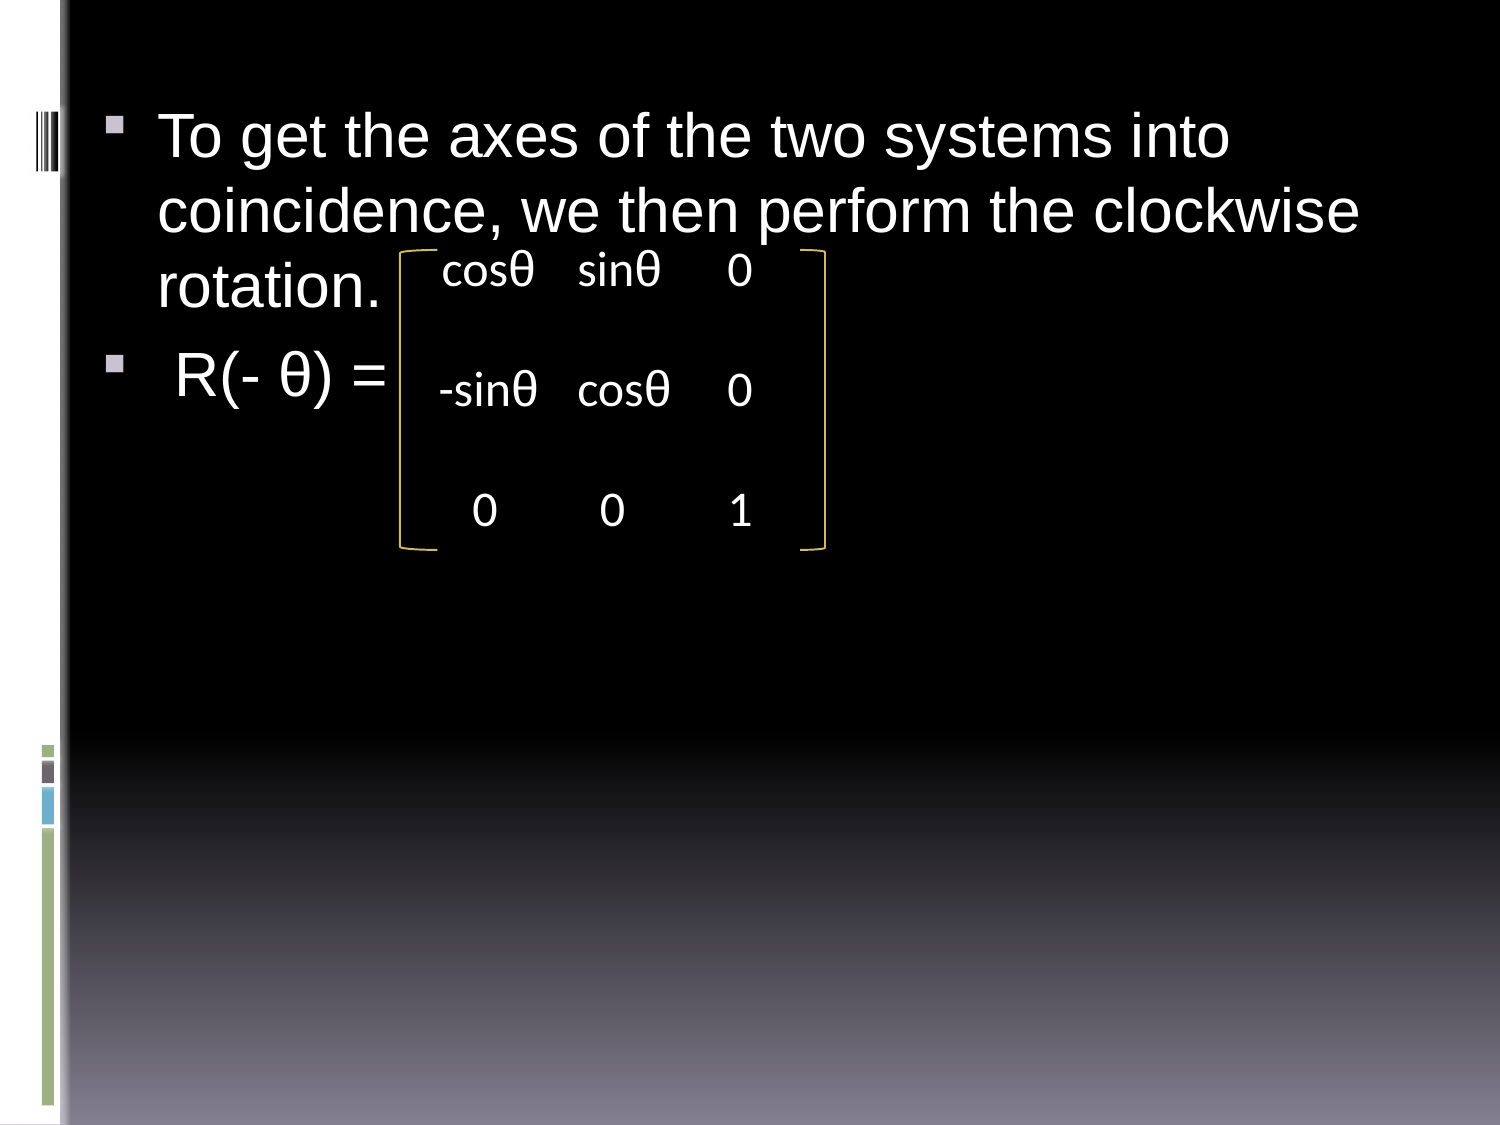

To get the axes of the two systems into coincidence, we then perform the clockwise rotation.
 R(- θ) =
                                     cosθ	sinθ	0
		 -sinθ	cosθ	0
		    0	  0	1